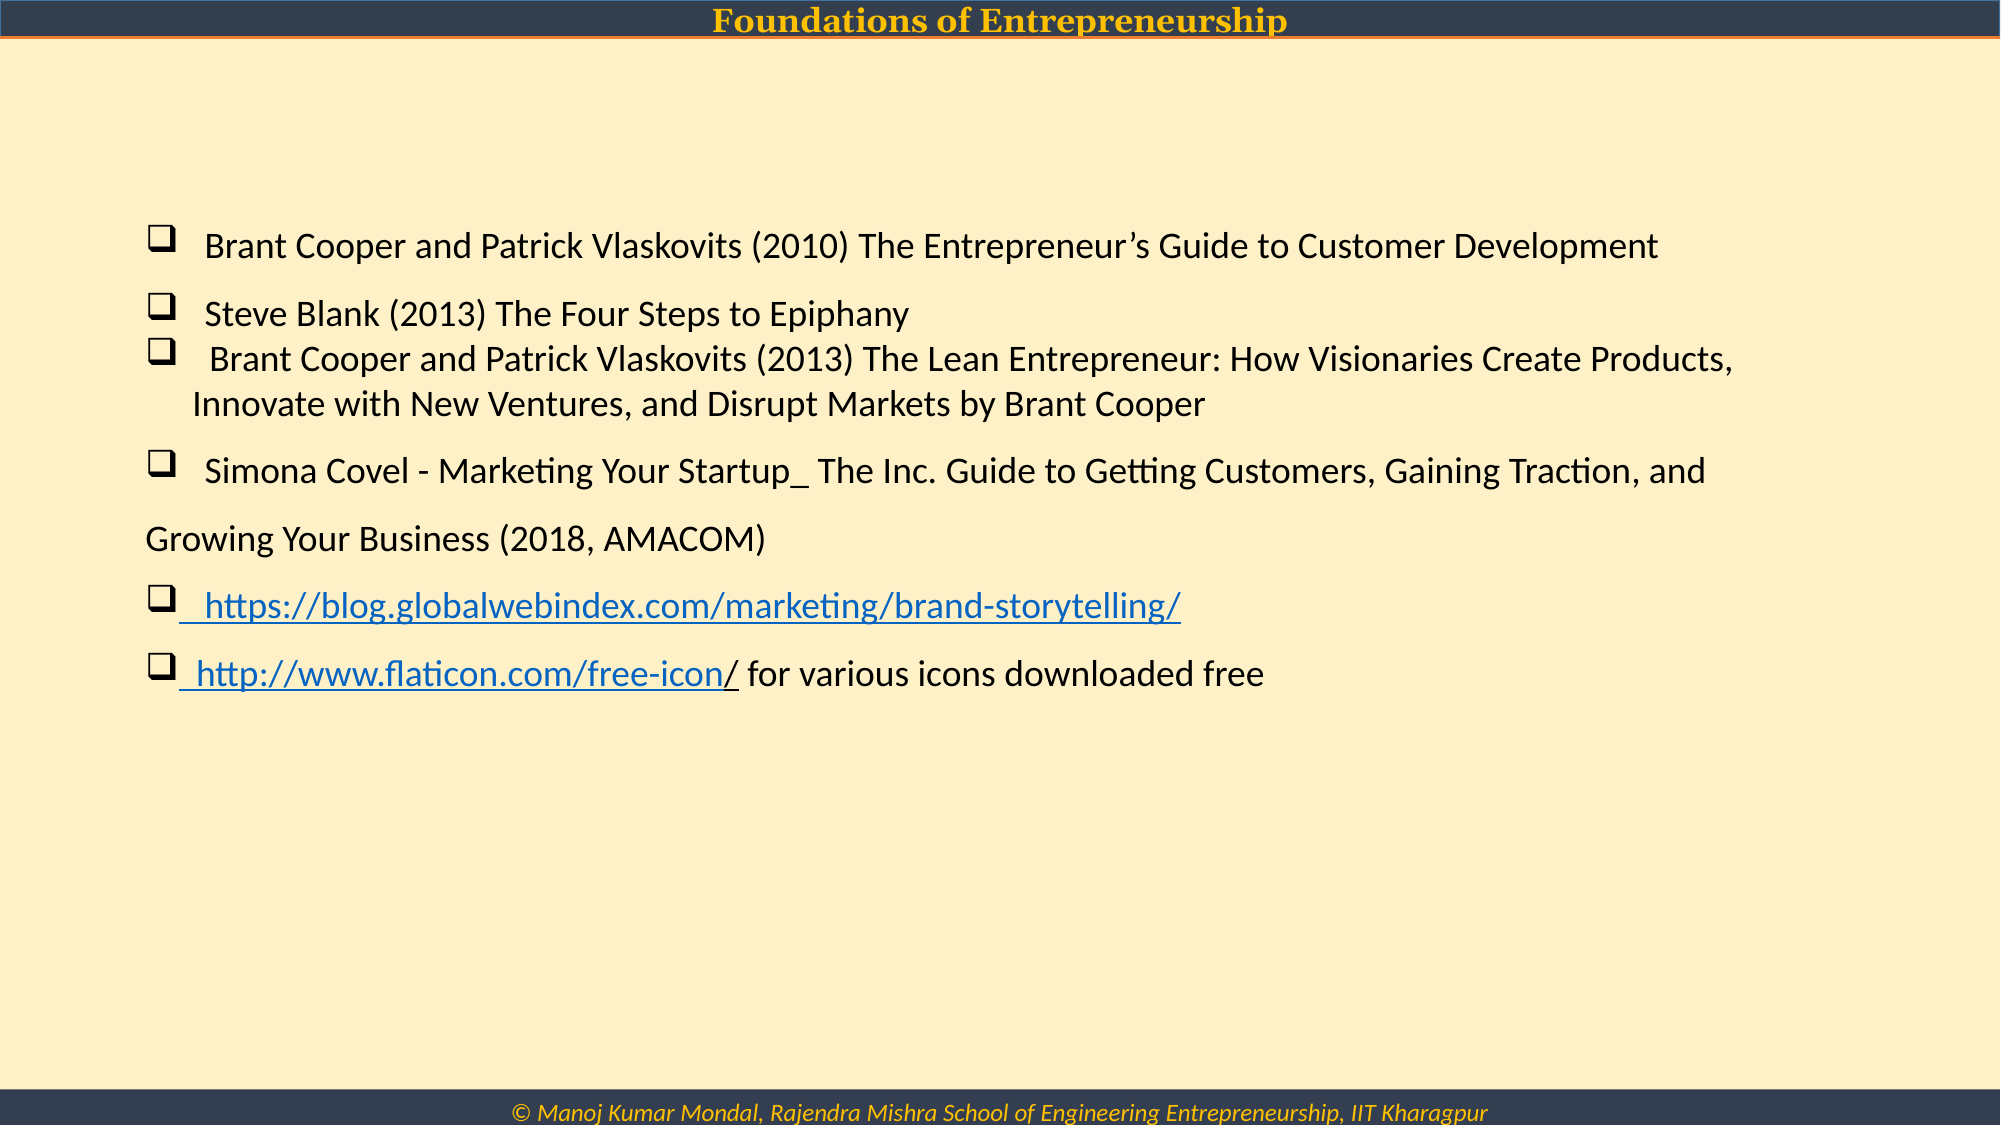

Brant Cooper and Patrick Vlaskovits (2010) The Entrepreneur’s Guide to Customer Development
   Steve Blank (2013) The Four Steps to Epiphany
  Brant Cooper and Patrick Vlaskovits (2013) The Lean Entrepreneur: How Visionaries Create Products, Innovate with New Ventures, and Disrupt Markets by Brant Cooper
   Simona Covel - Marketing Your Startup_ The Inc. Guide to Getting Customers, Gaining Traction, and Growing Your Business (2018, AMACOM)
   https://blog.globalwebindex.com/marketing/brand-storytelling/
  http://www.flaticon.com/free-icon/ for various icons downloaded free